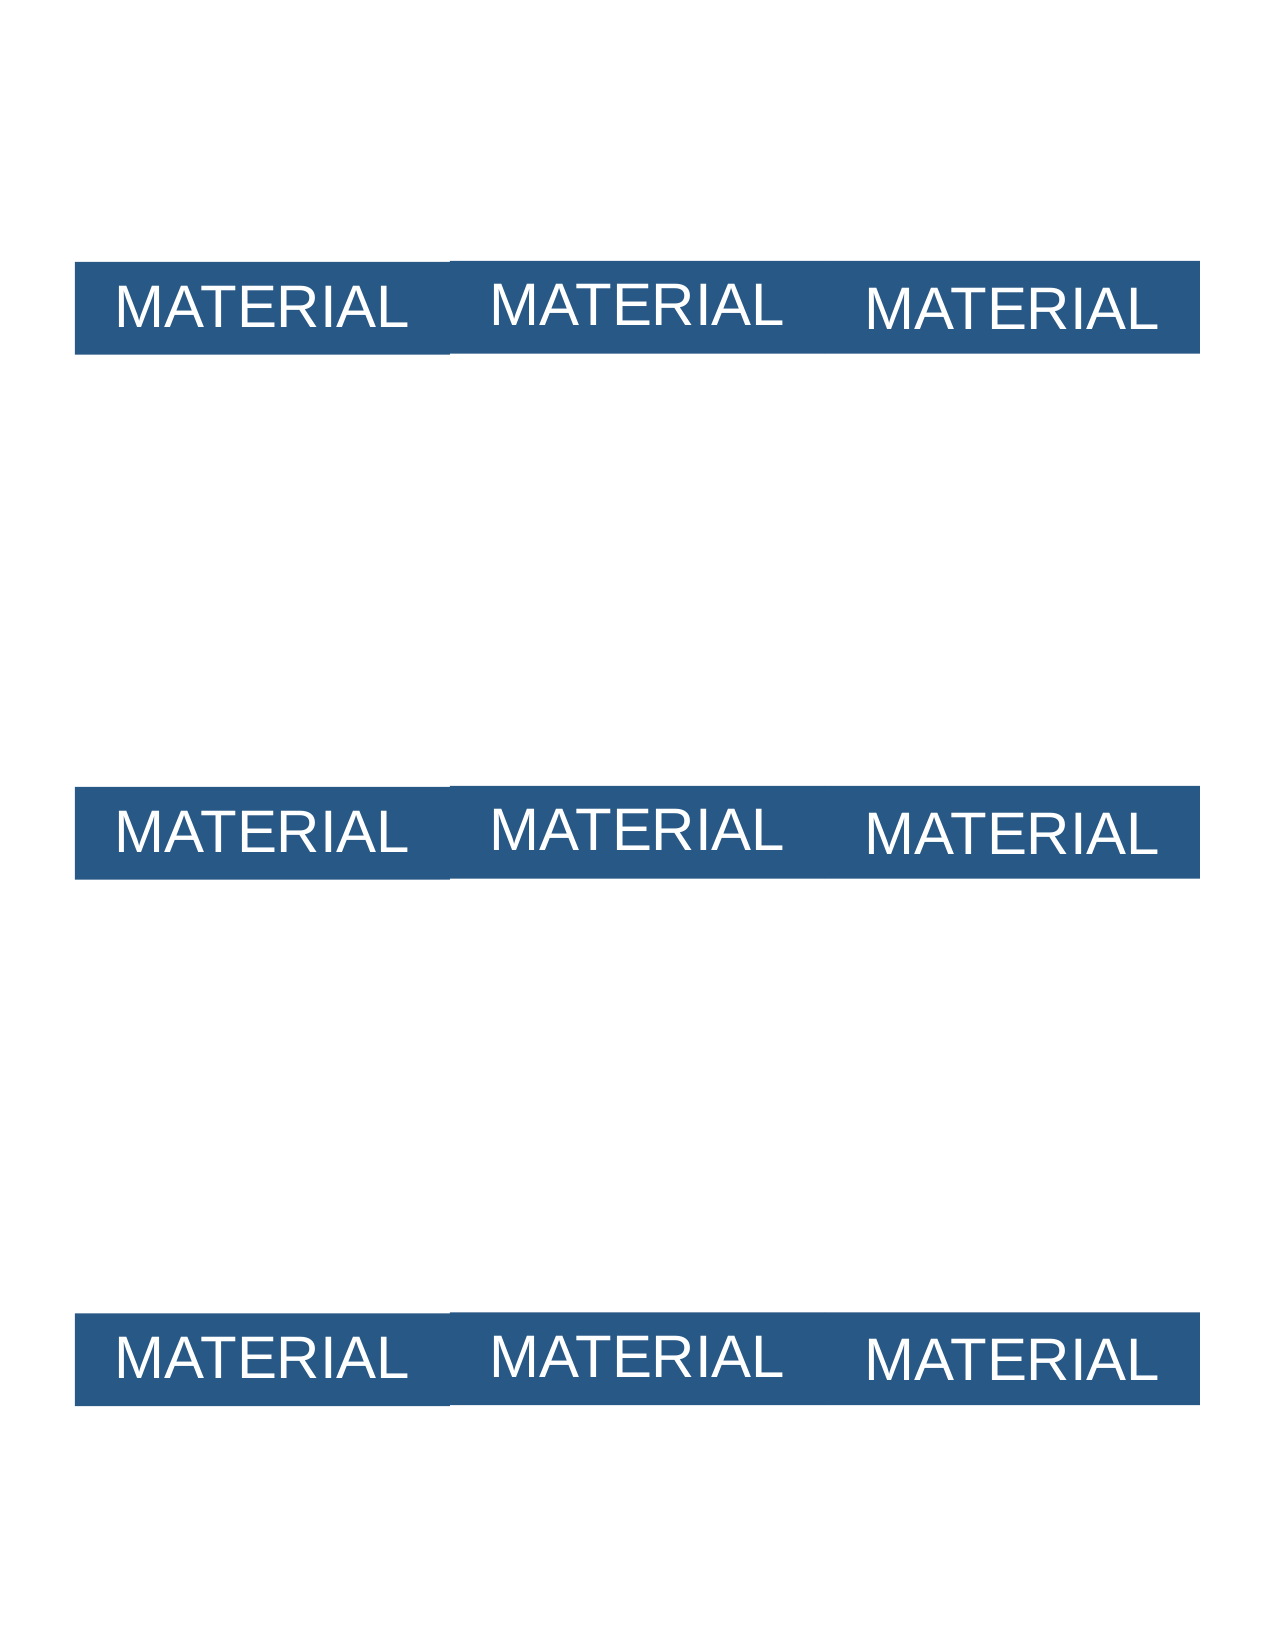

MATERIAL
MATERIAL

MATERIAL
MATERIAL
MATERIAL

MATERIAL
MATERIAL
MATERIAL

MATERIAL